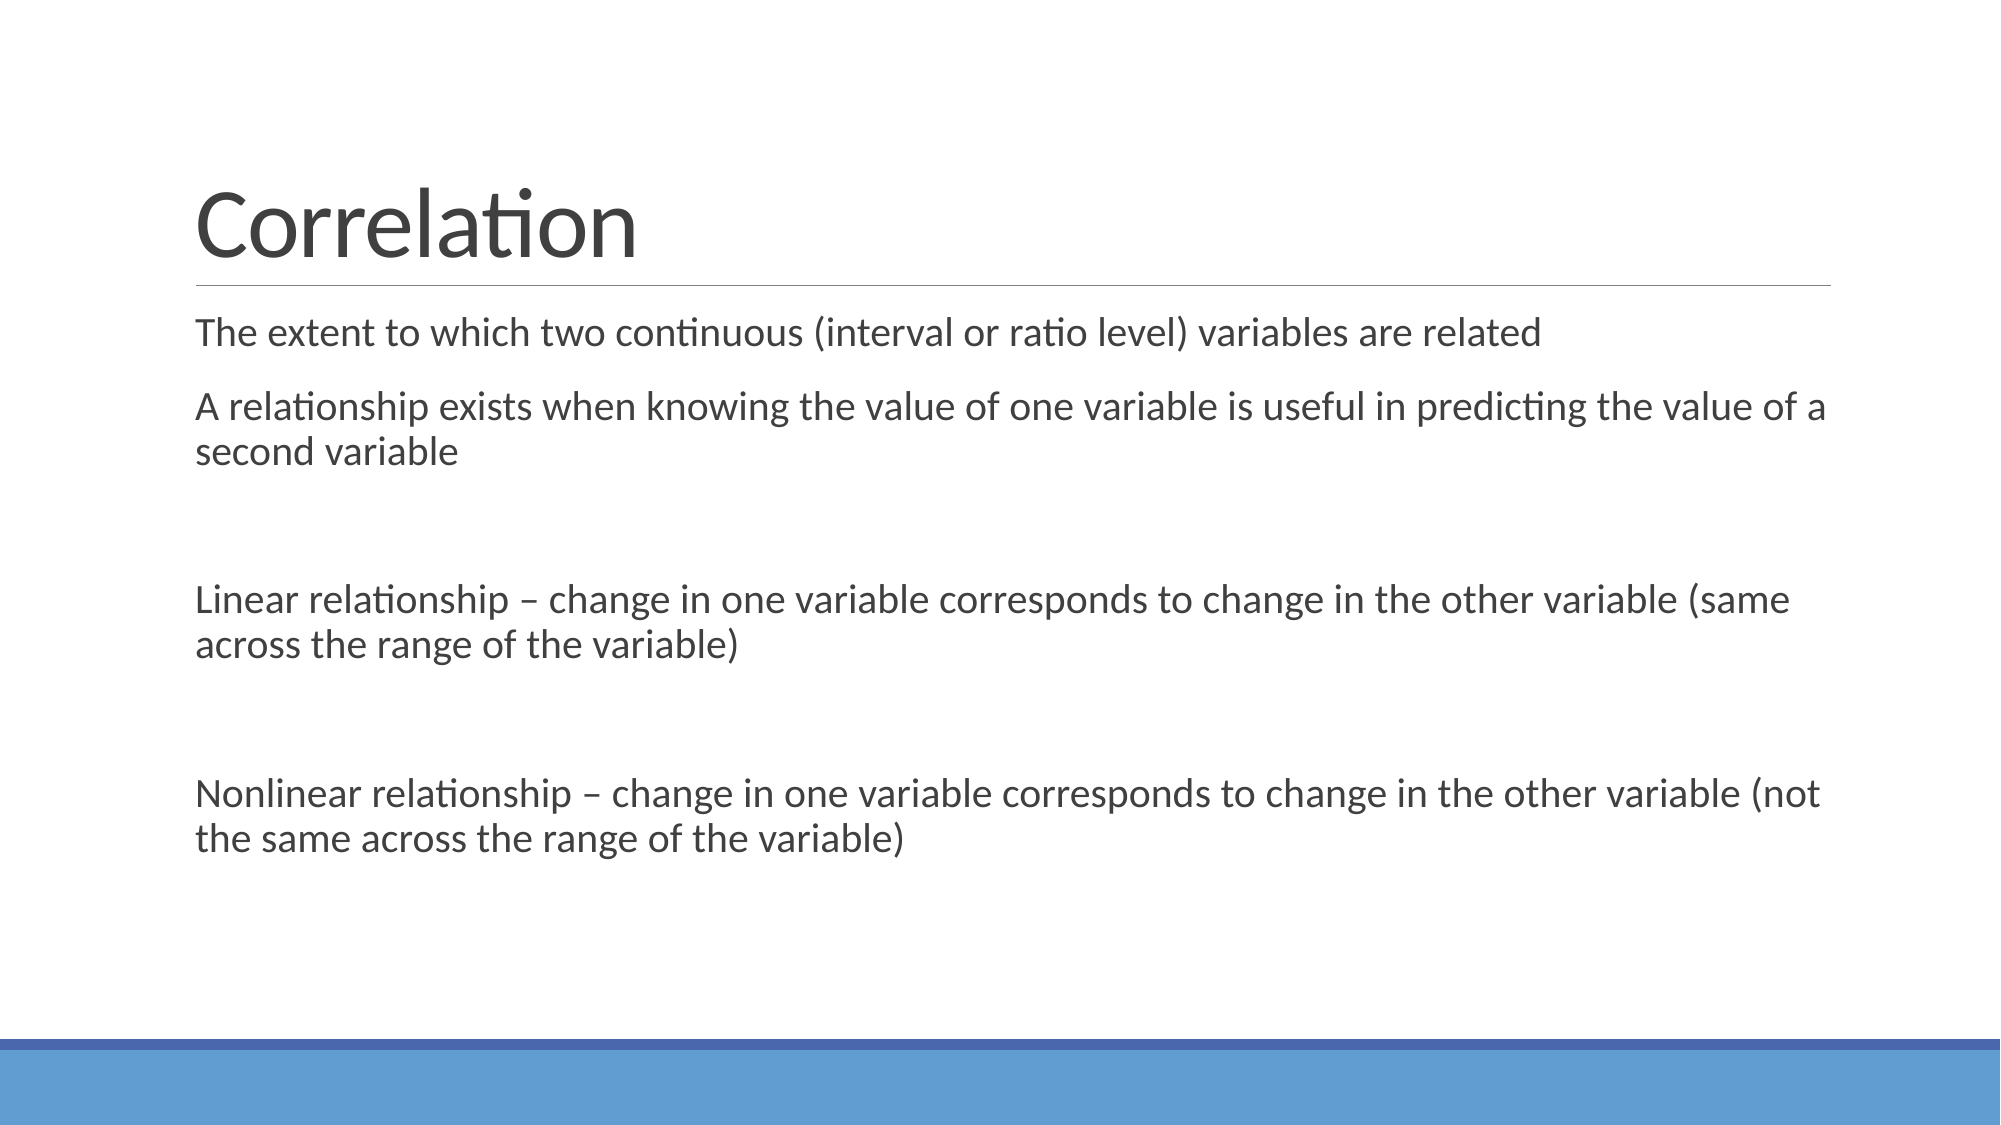

# Correlation
The extent to which two continuous (interval or ratio level) variables are related
A relationship exists when knowing the value of one variable is useful in predicting the value of a second variable

Linear relationship – change in one variable corresponds to change in the other variable (same across the range of the variable)

Nonlinear relationship – change in one variable corresponds to change in the other variable (not the same across the range of the variable)